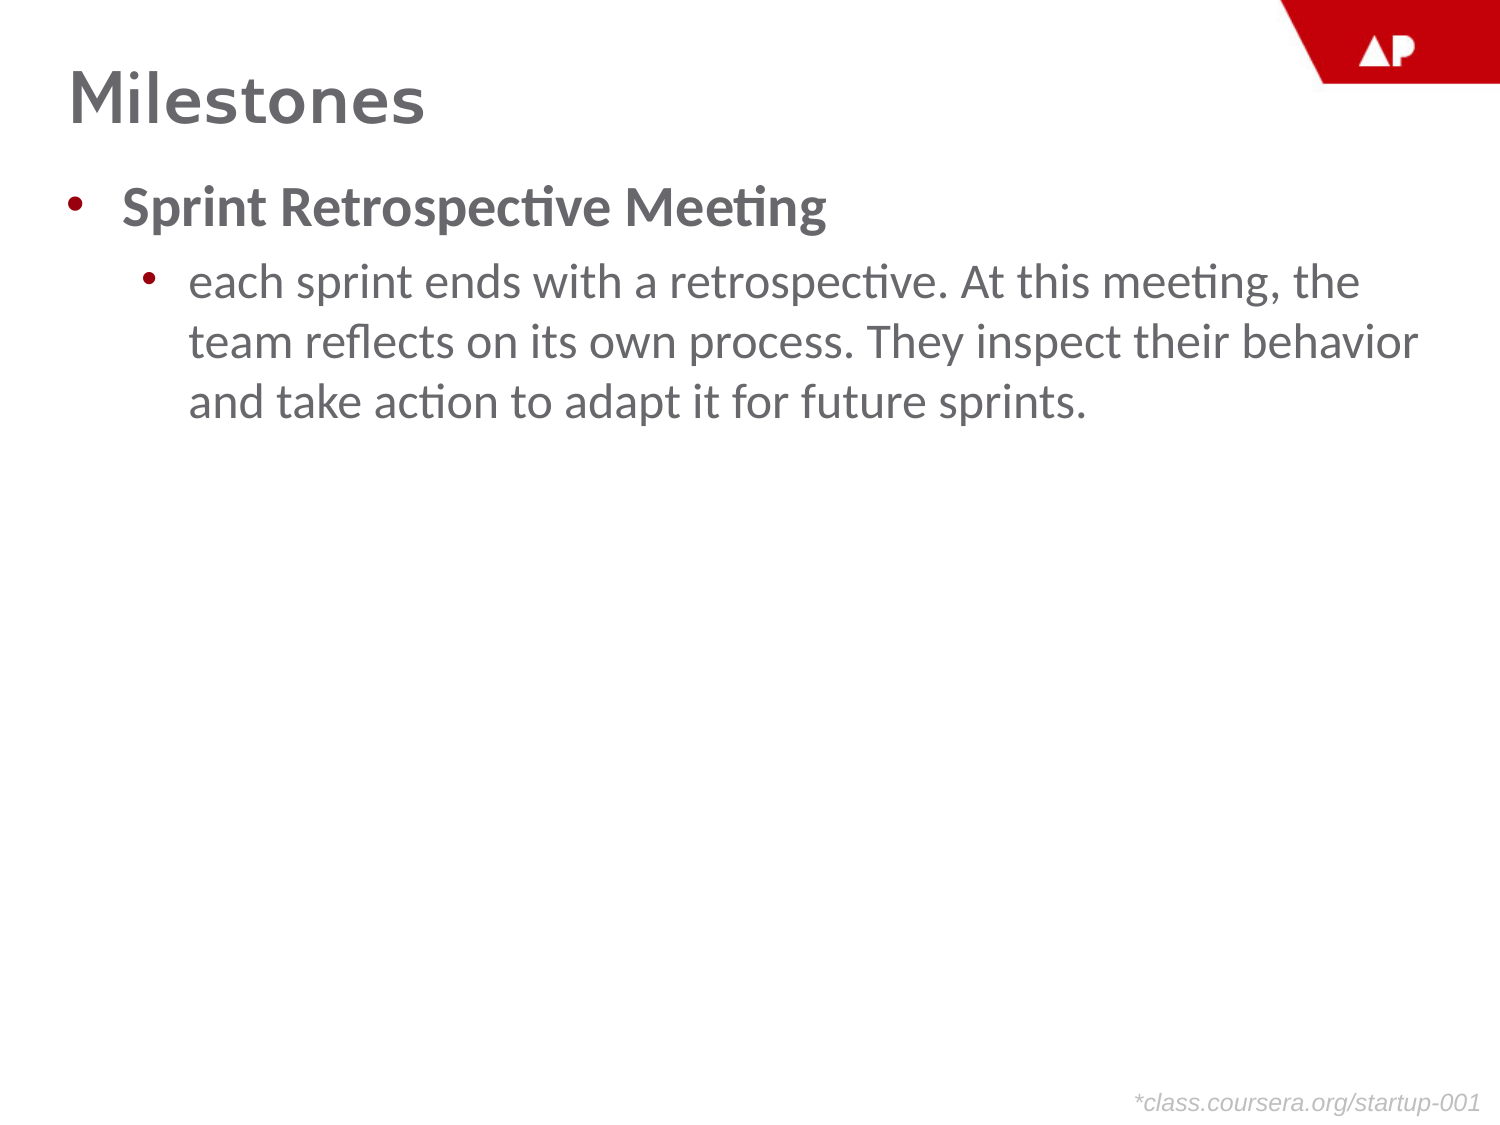

# Milestones
Sprint Retrospective Meeting
each sprint ends with a retrospective. At this meeting, the team reflects on its own process. They inspect their behavior and take action to adapt it for future sprints.

*class.coursera.org/startup-001